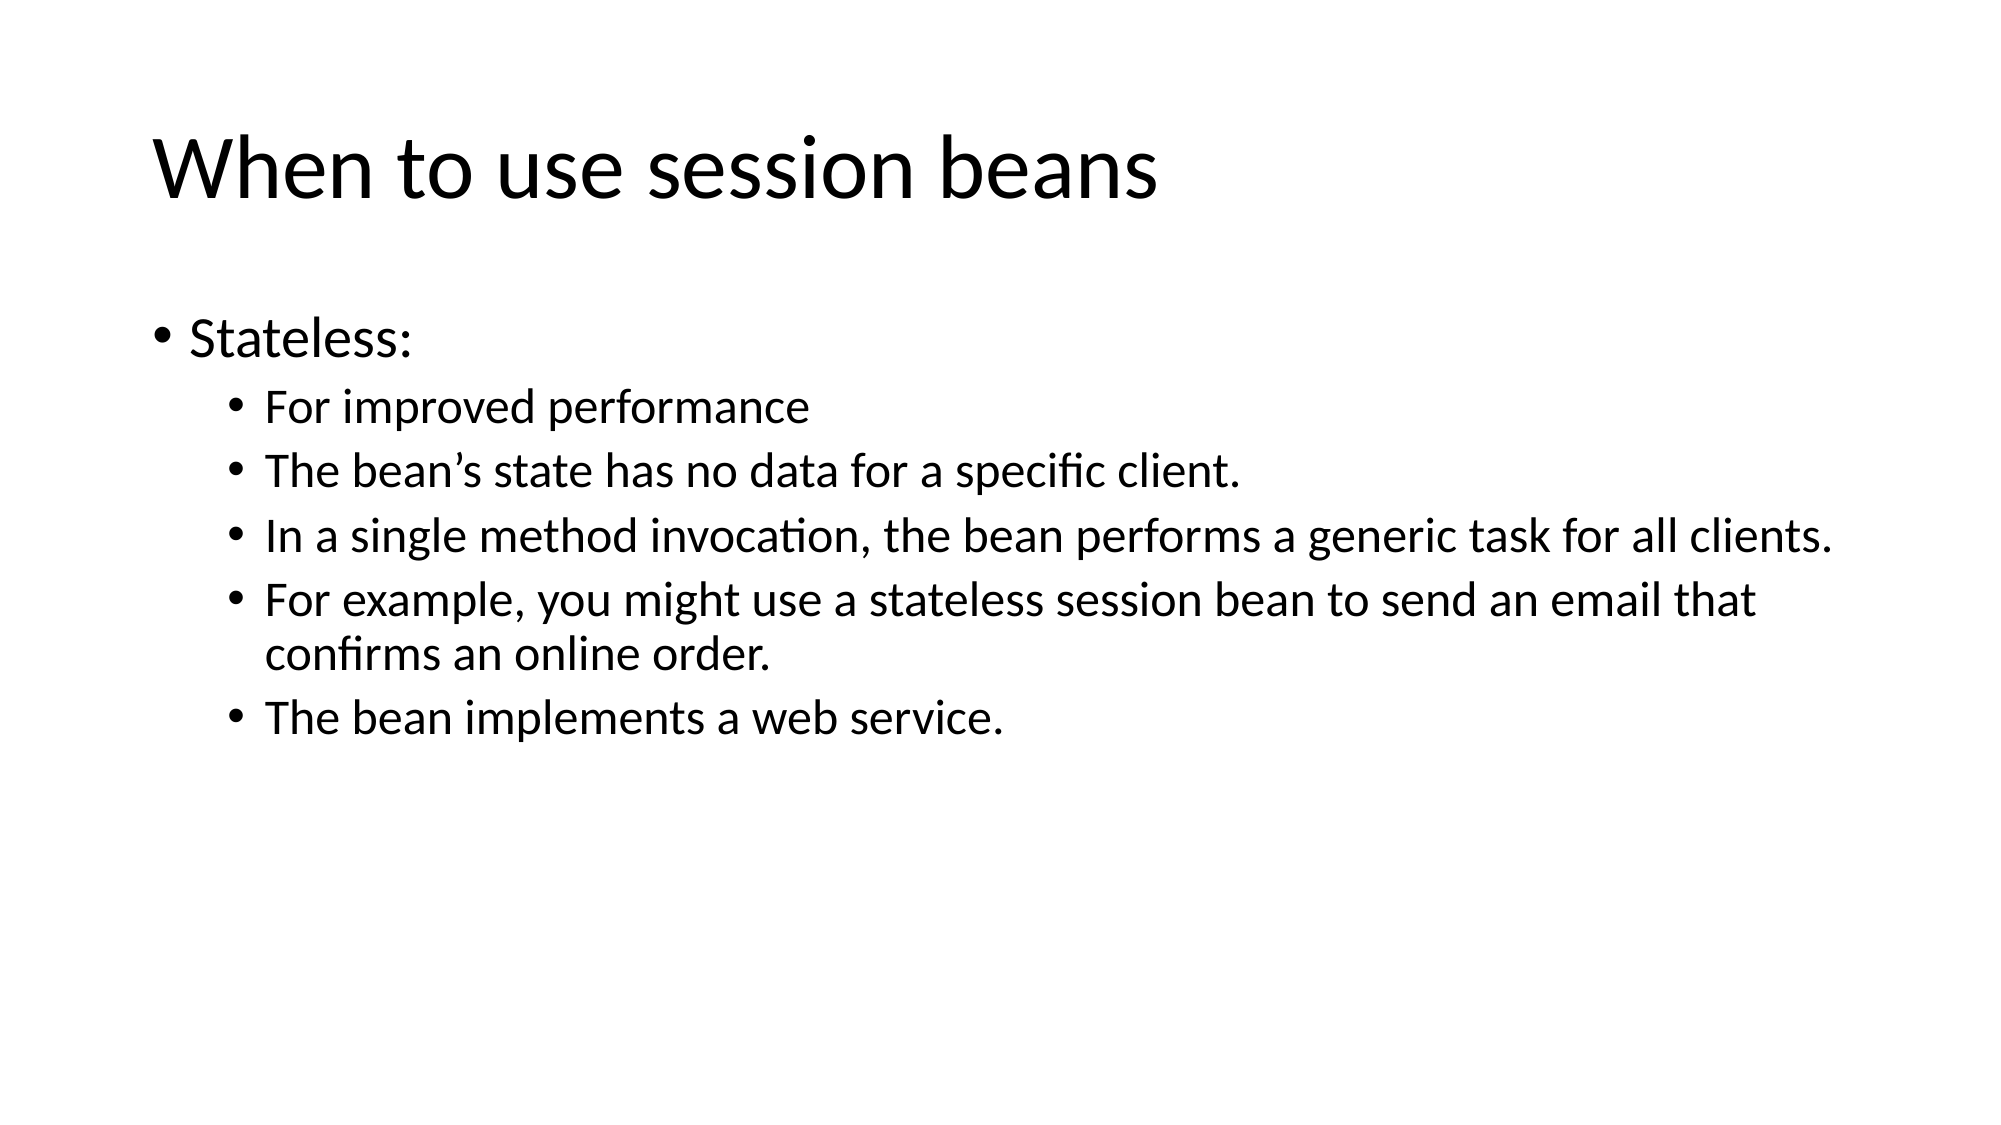

# When to use session beans
Stateless:
For improved performance
The bean’s state has no data for a specific client.
In a single method invocation, the bean performs a generic task for all clients.
For example, you might use a stateless session bean to send an email that confirms an online order.
The bean implements a web service.